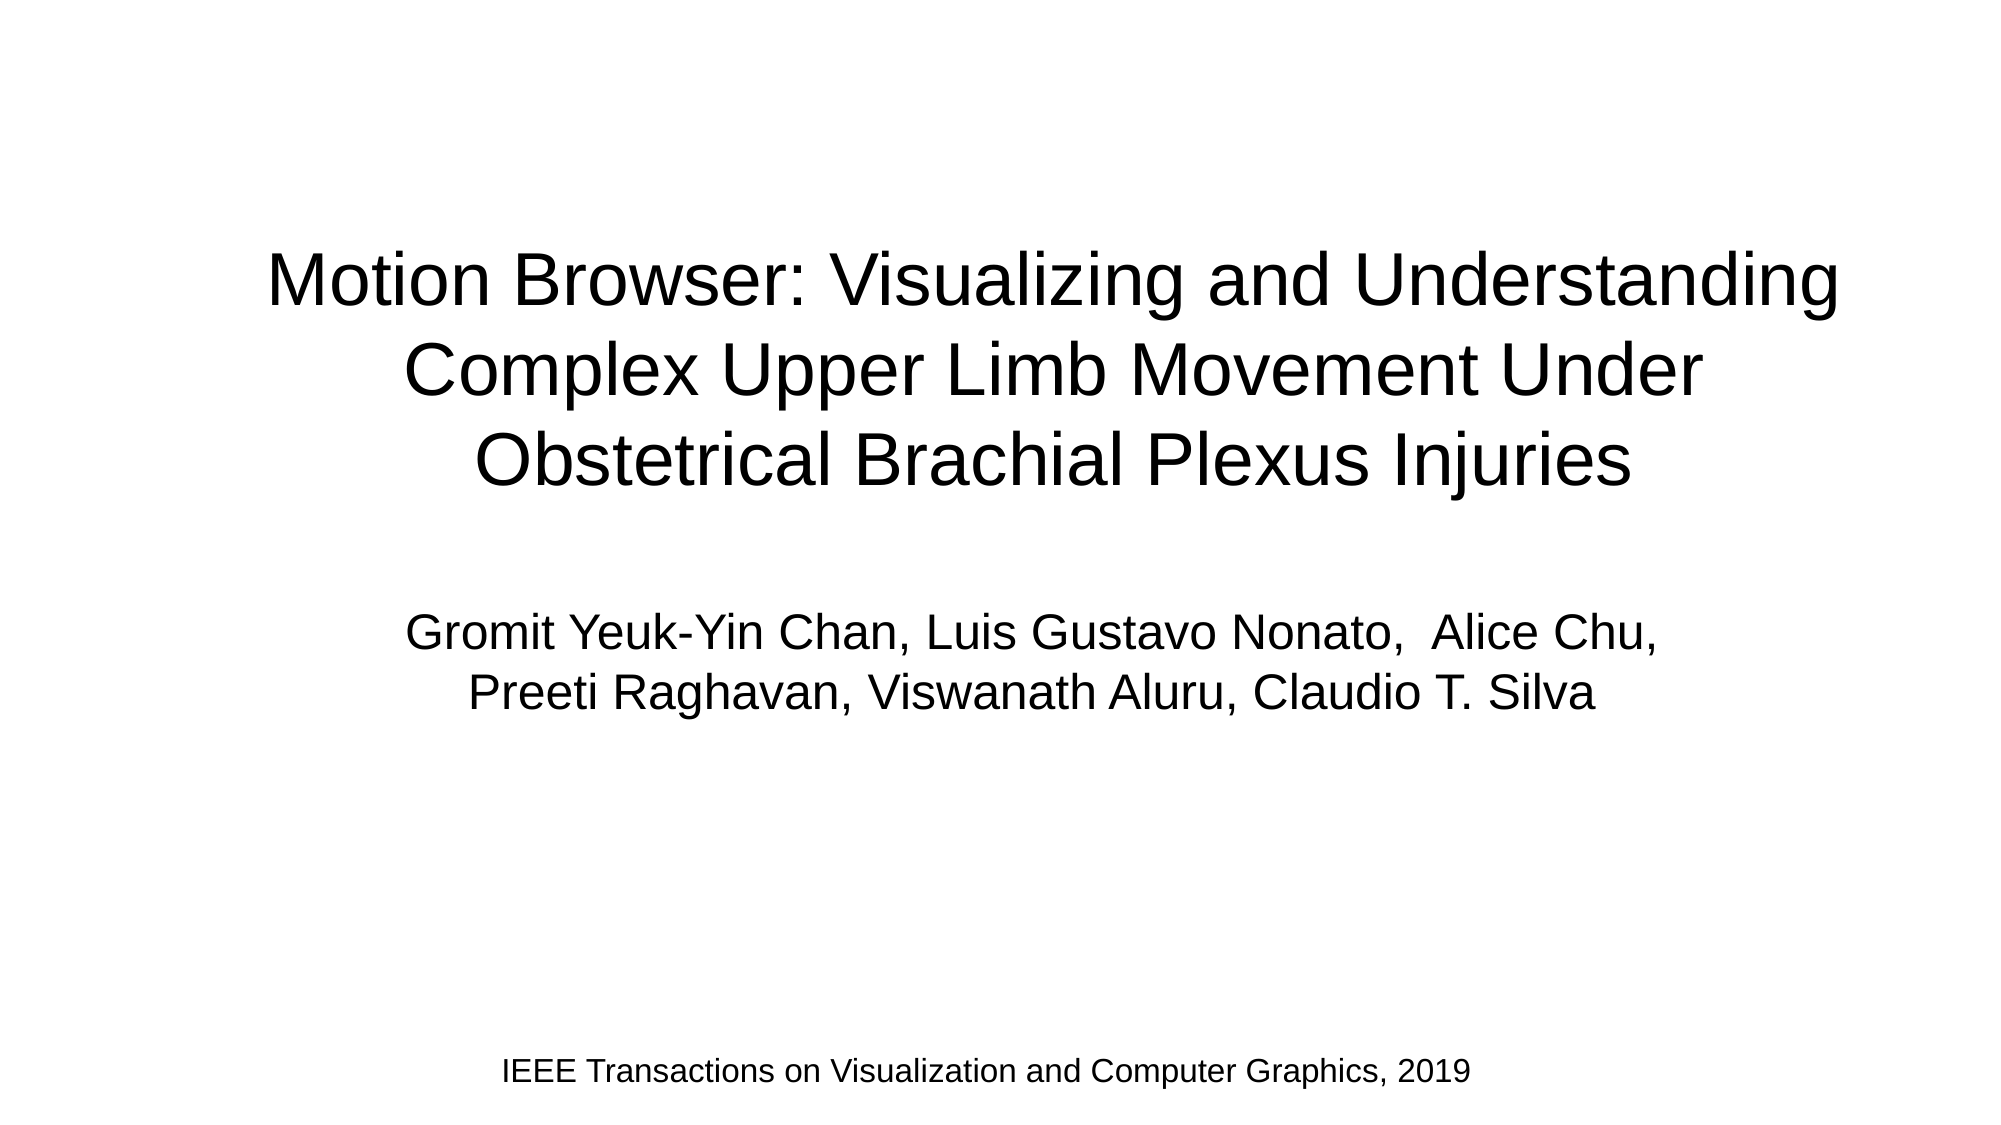

Motion Browser: Visualizing and Understanding Complex Upper Limb Movement Under Obstetrical Brachial Plexus Injuries
Gromit Yeuk-Yin Chan, Luis Gustavo Nonato,  Alice Chu,
Preeti Raghavan, Viswanath Aluru, Claudio T. Silva
  IEEE Transactions on Visualization and Computer Graphics, 2019